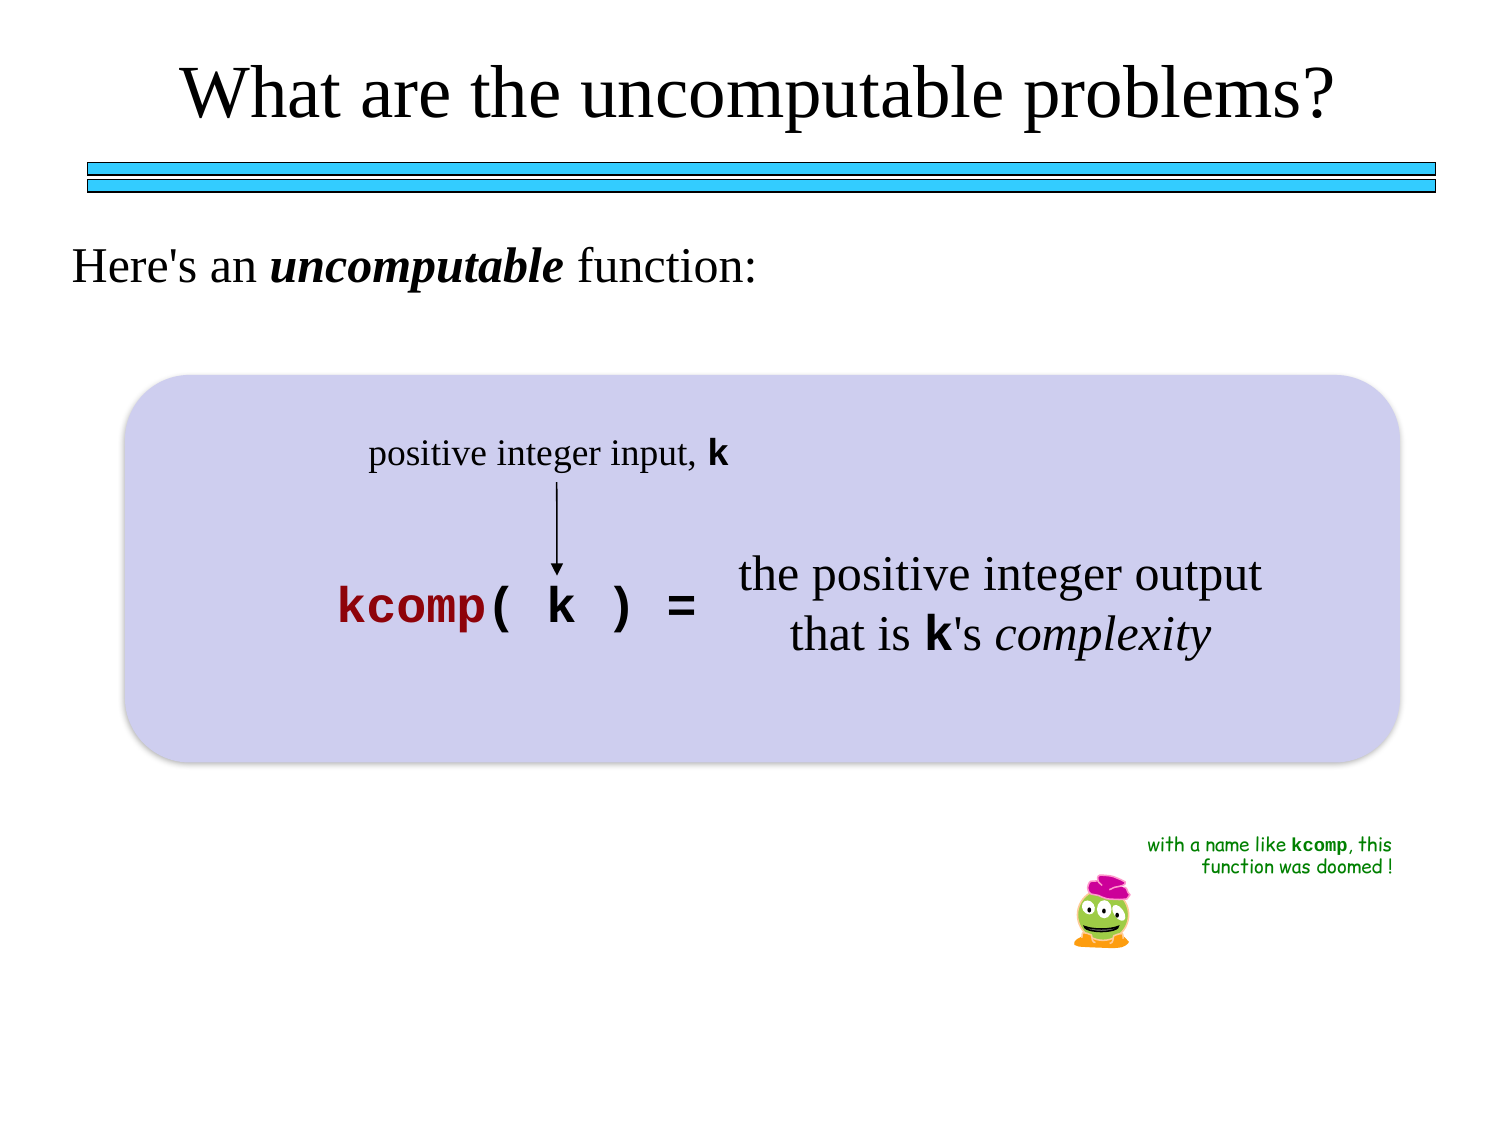

What are the uncomputable problems?

Here's an uncomputable function:

positive integer input, k

the positive integer output that is k's complexity
kcomp( k ) =
with a name like kcomp, this function was doomed !